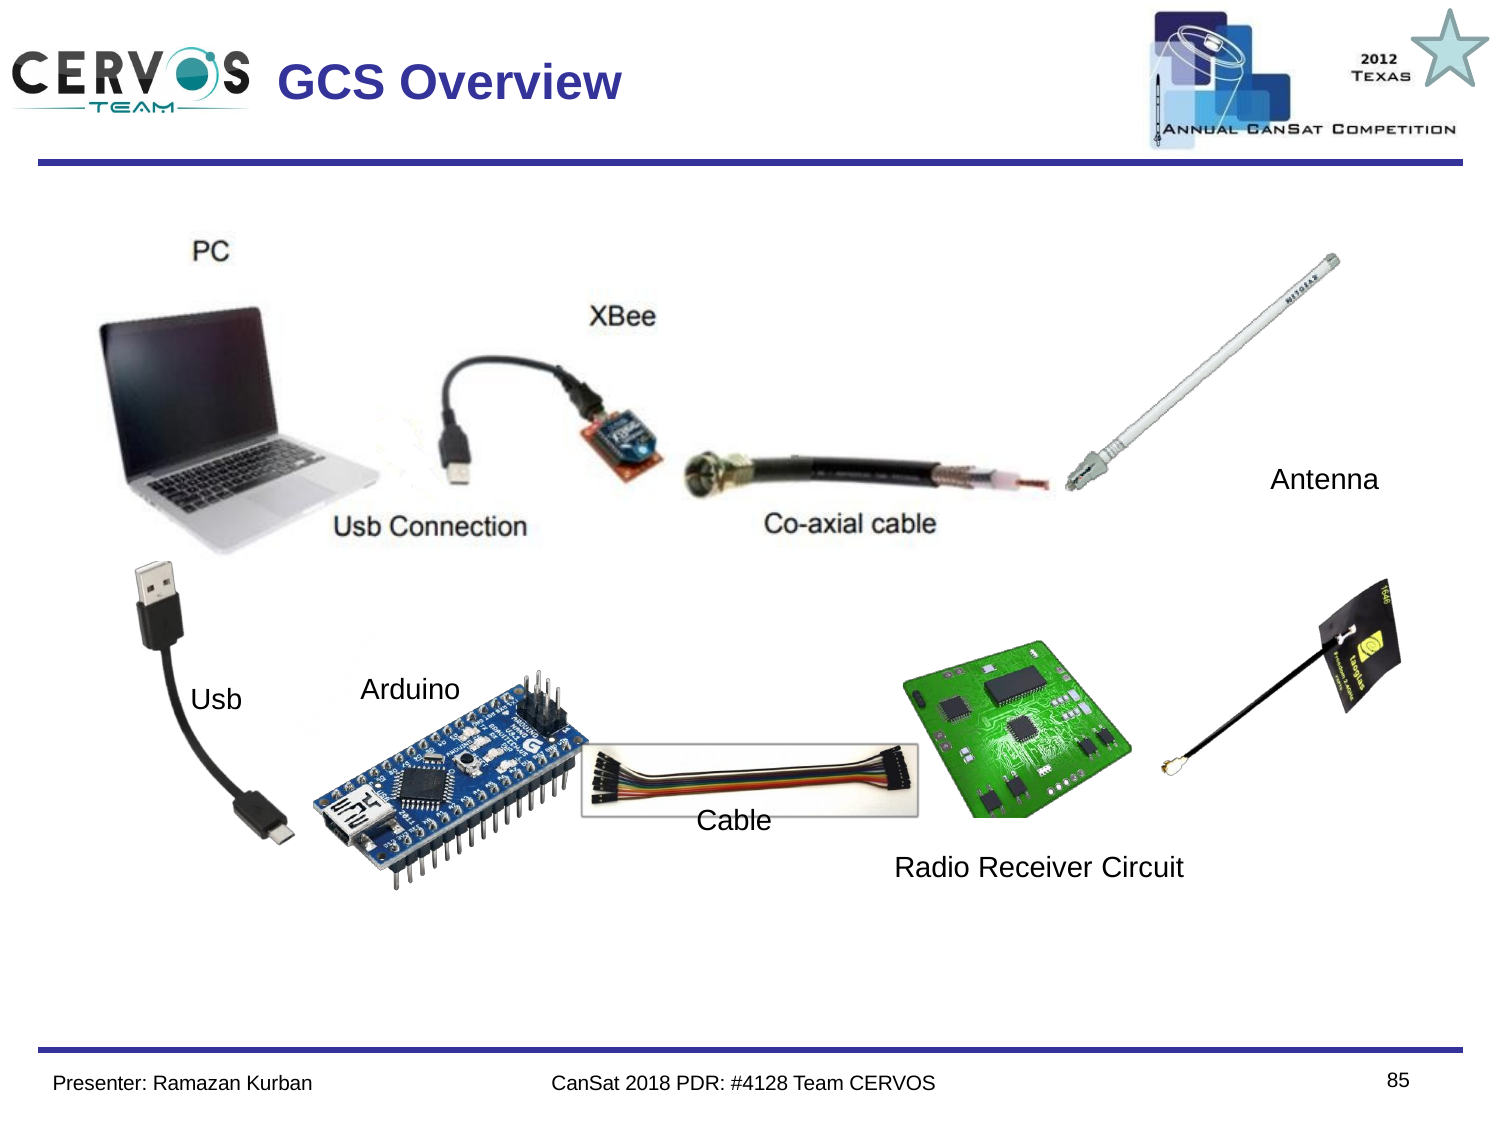

Team Logo
Here
(If You Want)

# GCS Overview

Antenna

Arduino

Usb
Cable
Radio Receiver Circuit
85
Presenter: Ramazan Kurban
CanSat 2018 PDR: #4128 Team CERVOS